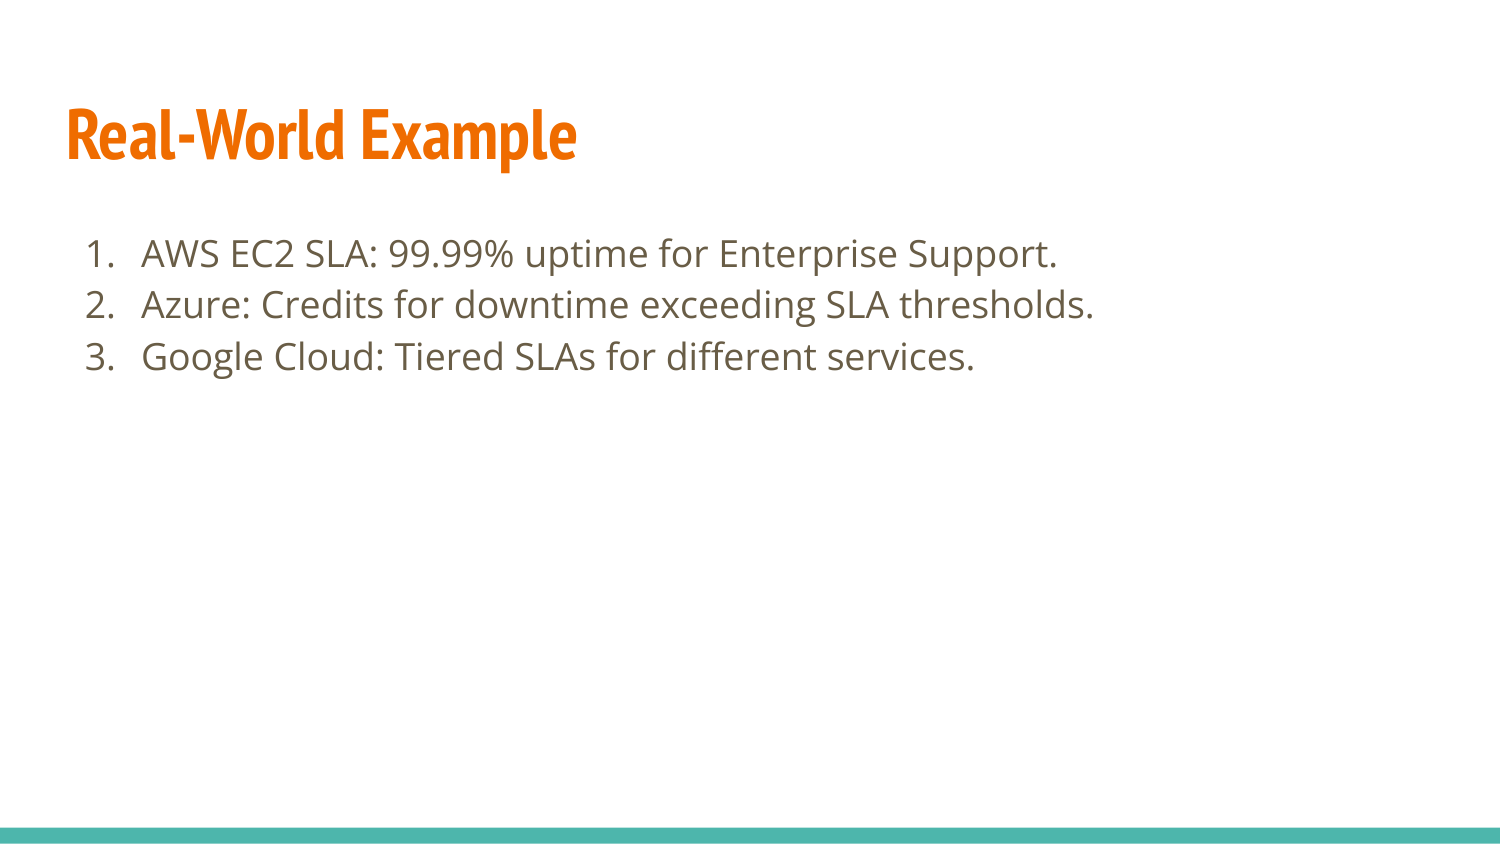

# Real-World Example
AWS EC2 SLA: 99.99% uptime for Enterprise Support.
Azure: Credits for downtime exceeding SLA thresholds.
Google Cloud: Tiered SLAs for different services.